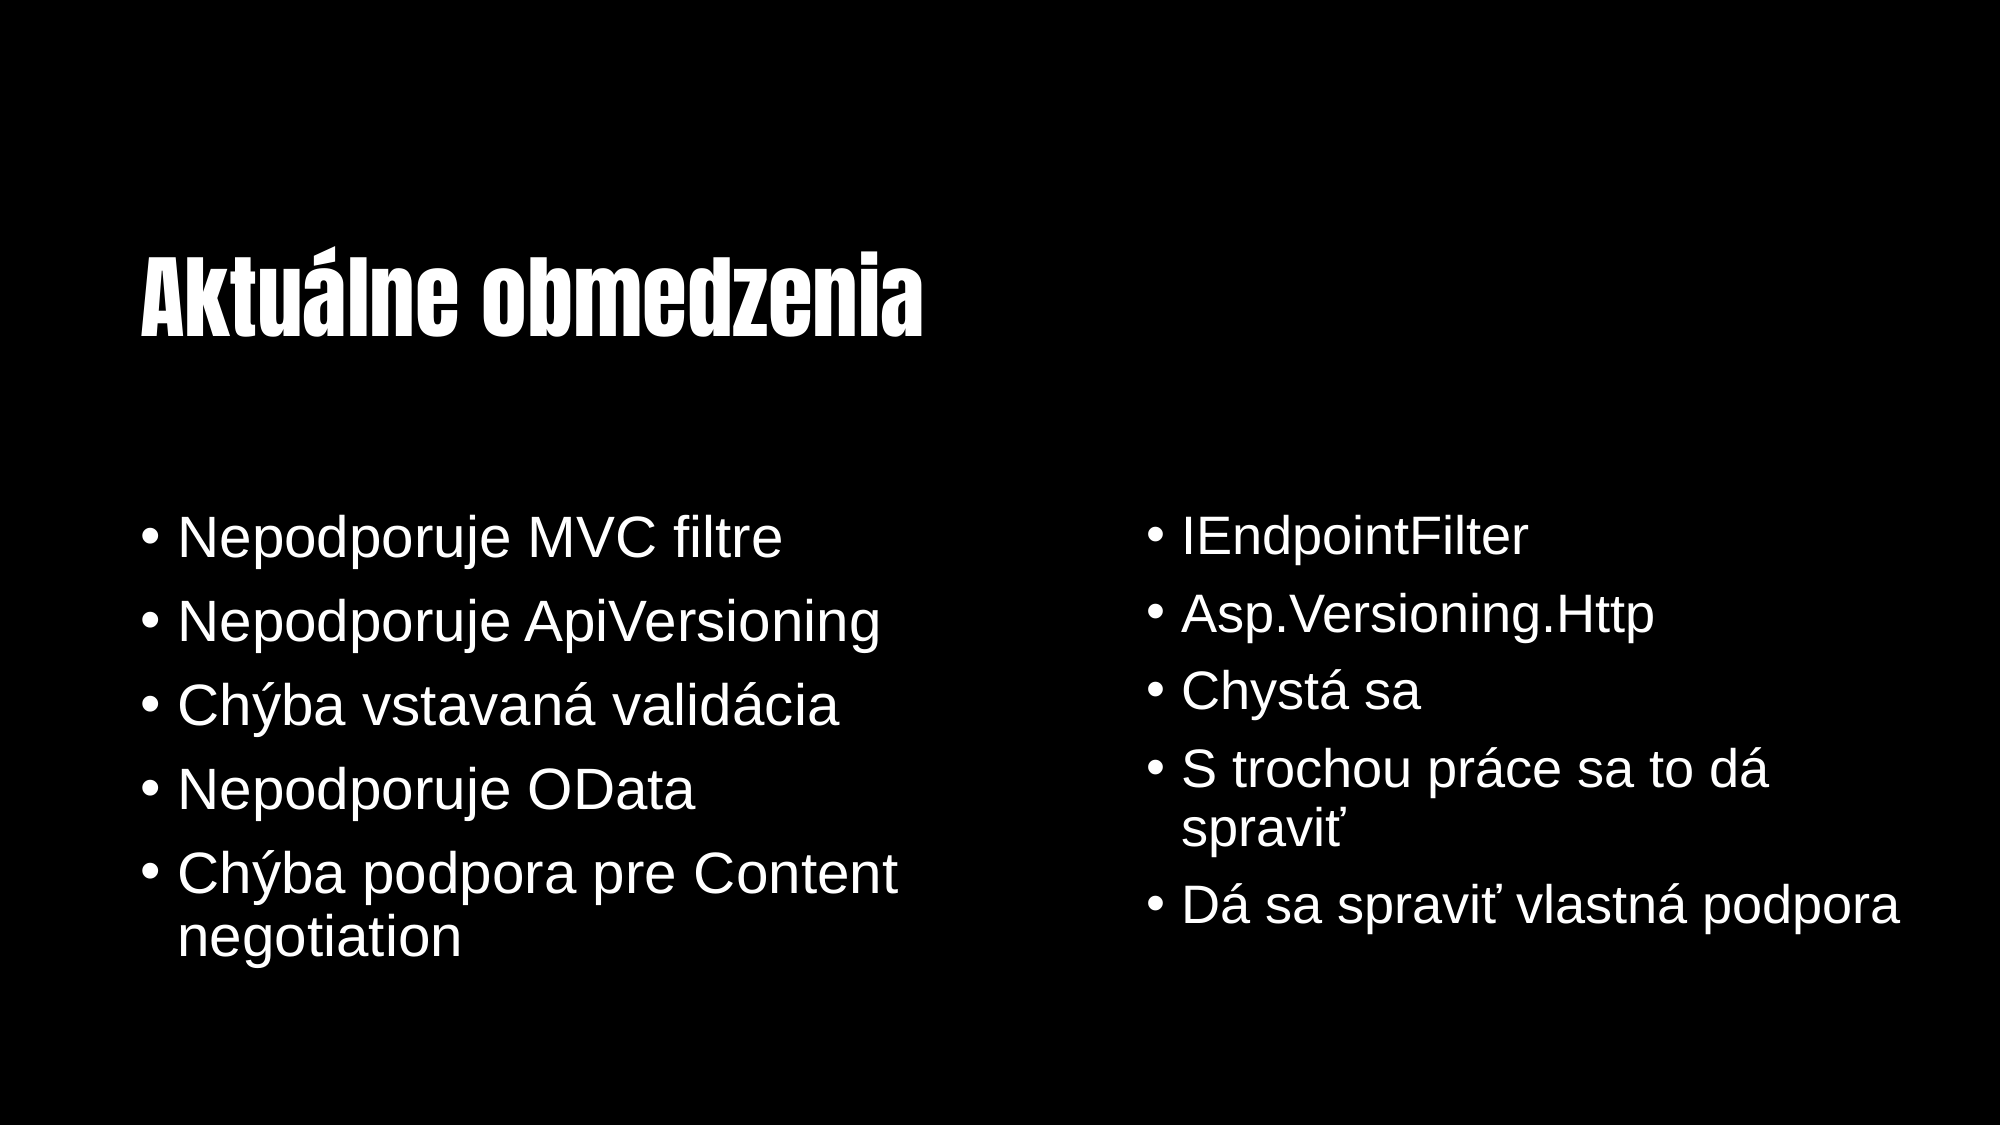

# Aktuálne obmedzenia
IEndpointFilter
Asp.Versioning.Http
Chystá sa
S trochou práce sa to dá spraviť
Dá sa spraviť vlastná podpora
Nepodporuje MVC filtre
Nepodporuje ApiVersioning
Chýba vstavaná validácia
Nepodporuje OData
Chýba podpora pre Content negotiation